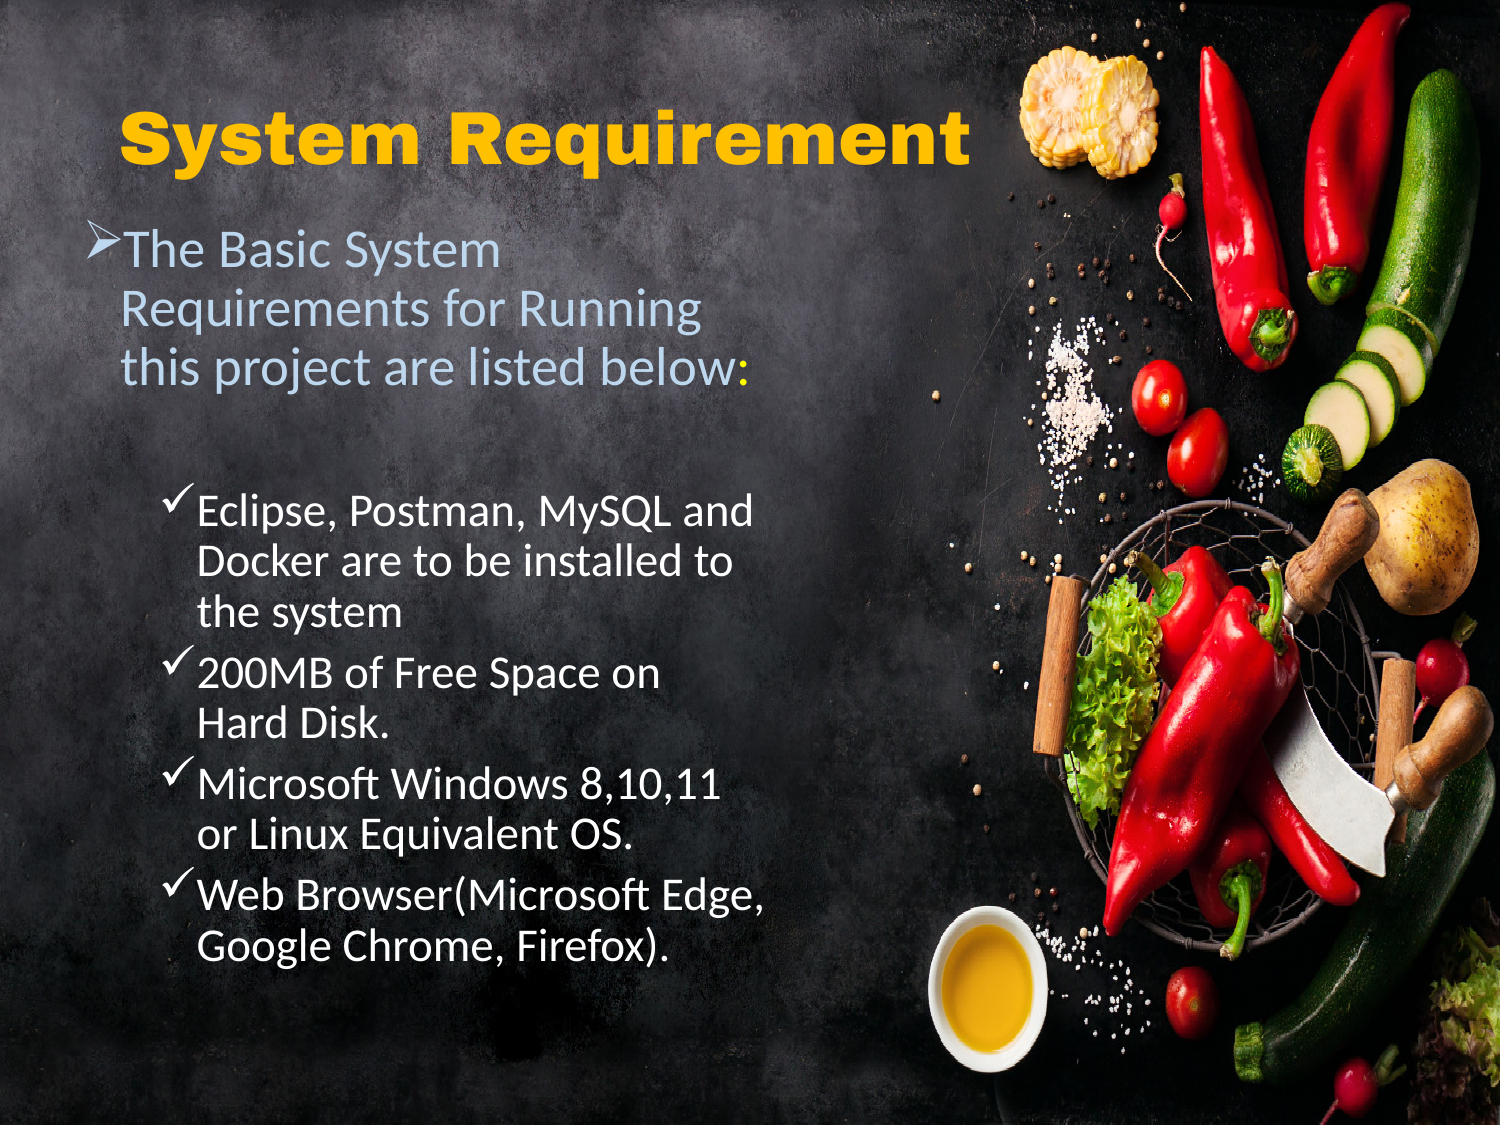

# System Requirement
The Basic System Requirements for Running this project are listed below:

Eclipse, Postman, MySQL and Docker are to be installed to the system
200MB of Free Space on  Hard Disk.
Microsoft Windows 8,10,11 or Linux Equivalent OS.
Web Browser(Microsoft Edge, Google Chrome, Firefox).